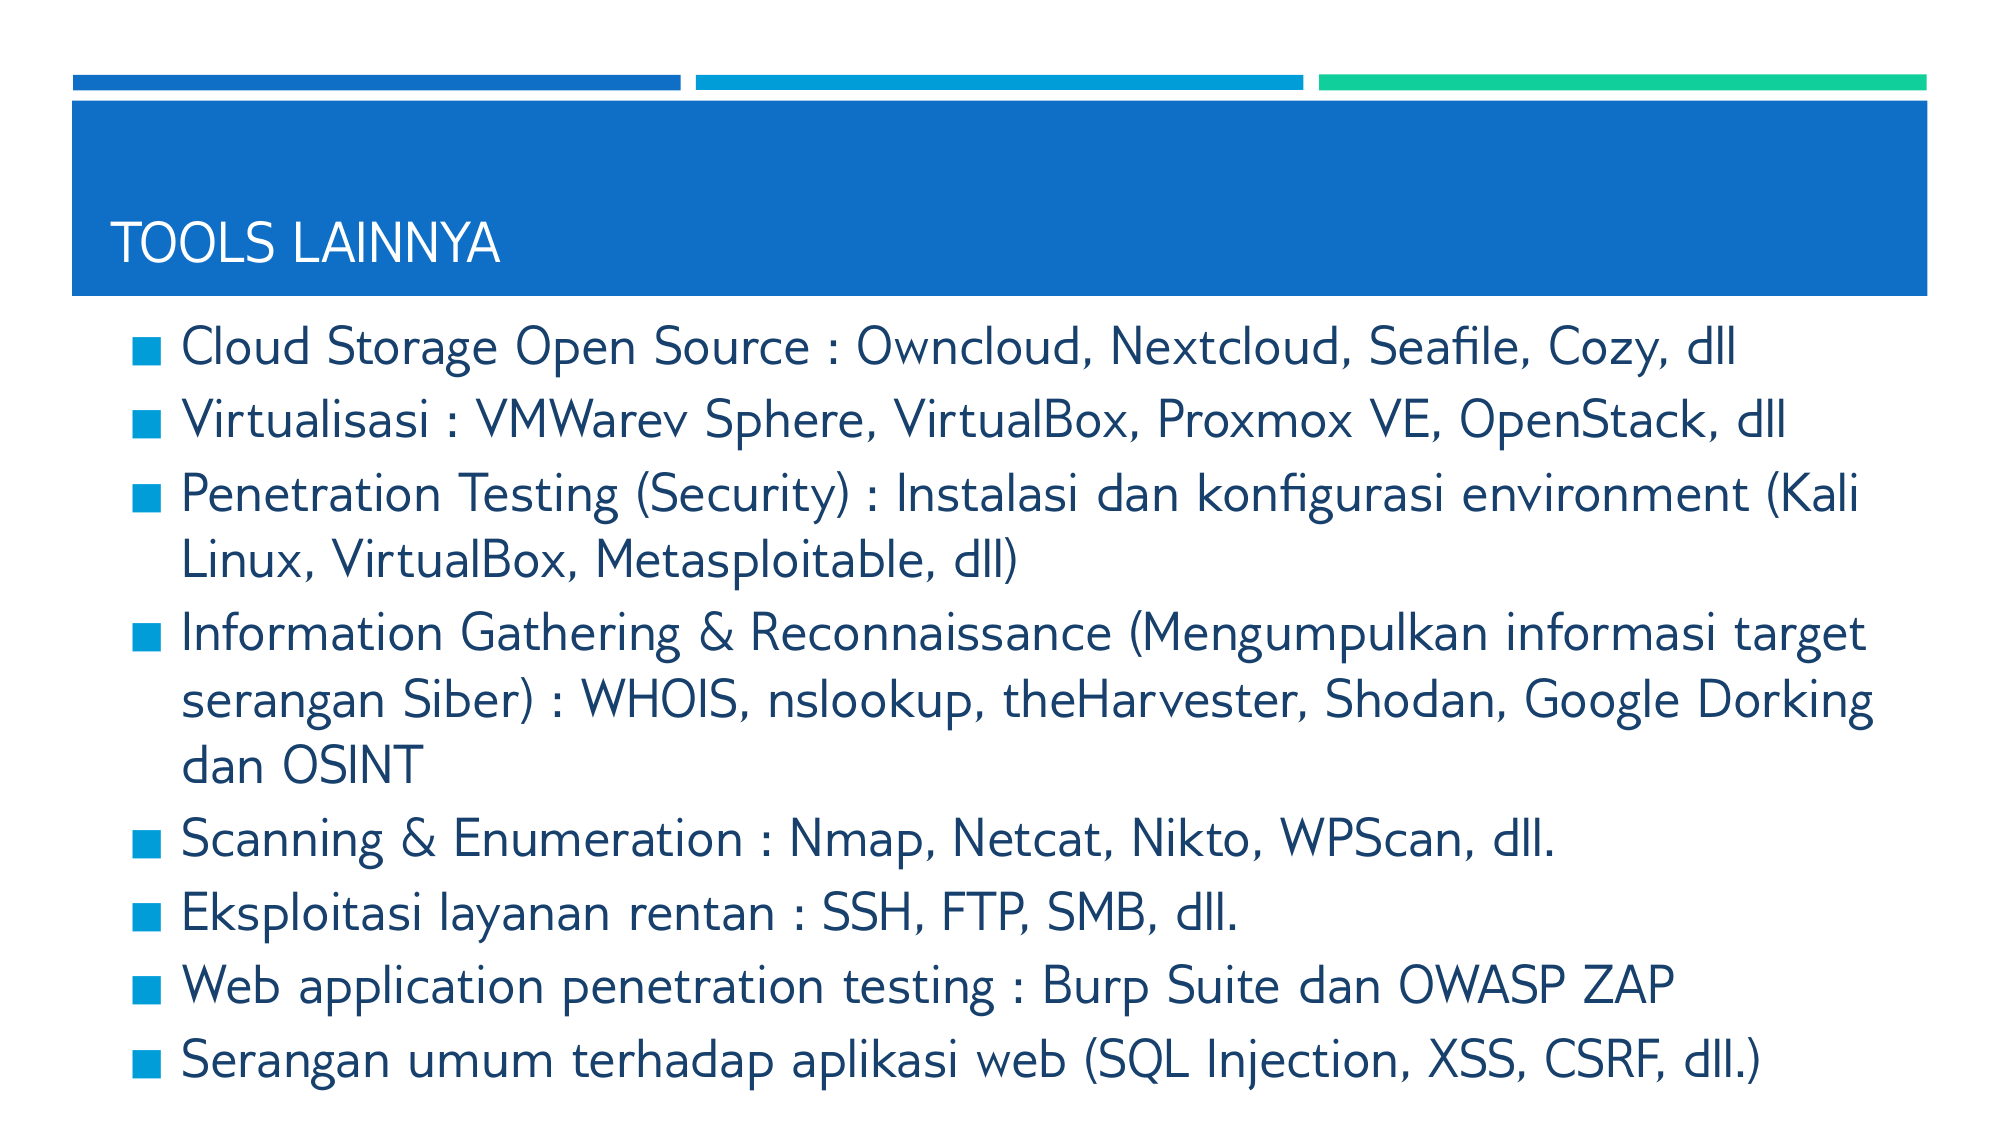

# TOOLS LAINNYA
Cloud Storage Open Source : Owncloud, Nextcloud, Seafile, Cozy, dll
Virtualisasi : VMWarev Sphere, VirtualBox, Proxmox VE, OpenStack, dll
Penetration Testing (Security) : Instalasi dan konfigurasi environment (Kali Linux, VirtualBox, Metasploitable, dll)
Information Gathering & Reconnaissance (Mengumpulkan informasi target serangan Siber) : WHOIS, nslookup, theHarvester, Shodan, Google Dorking dan OSINT
Scanning & Enumeration : Nmap, Netcat, Nikto, WPScan, dll.
Eksploitasi layanan rentan : SSH, FTP, SMB, dll.
Web application penetration testing : Burp Suite dan OWASP ZAP
Serangan umum terhadap aplikasi web (SQL Injection, XSS, CSRF, dll.)